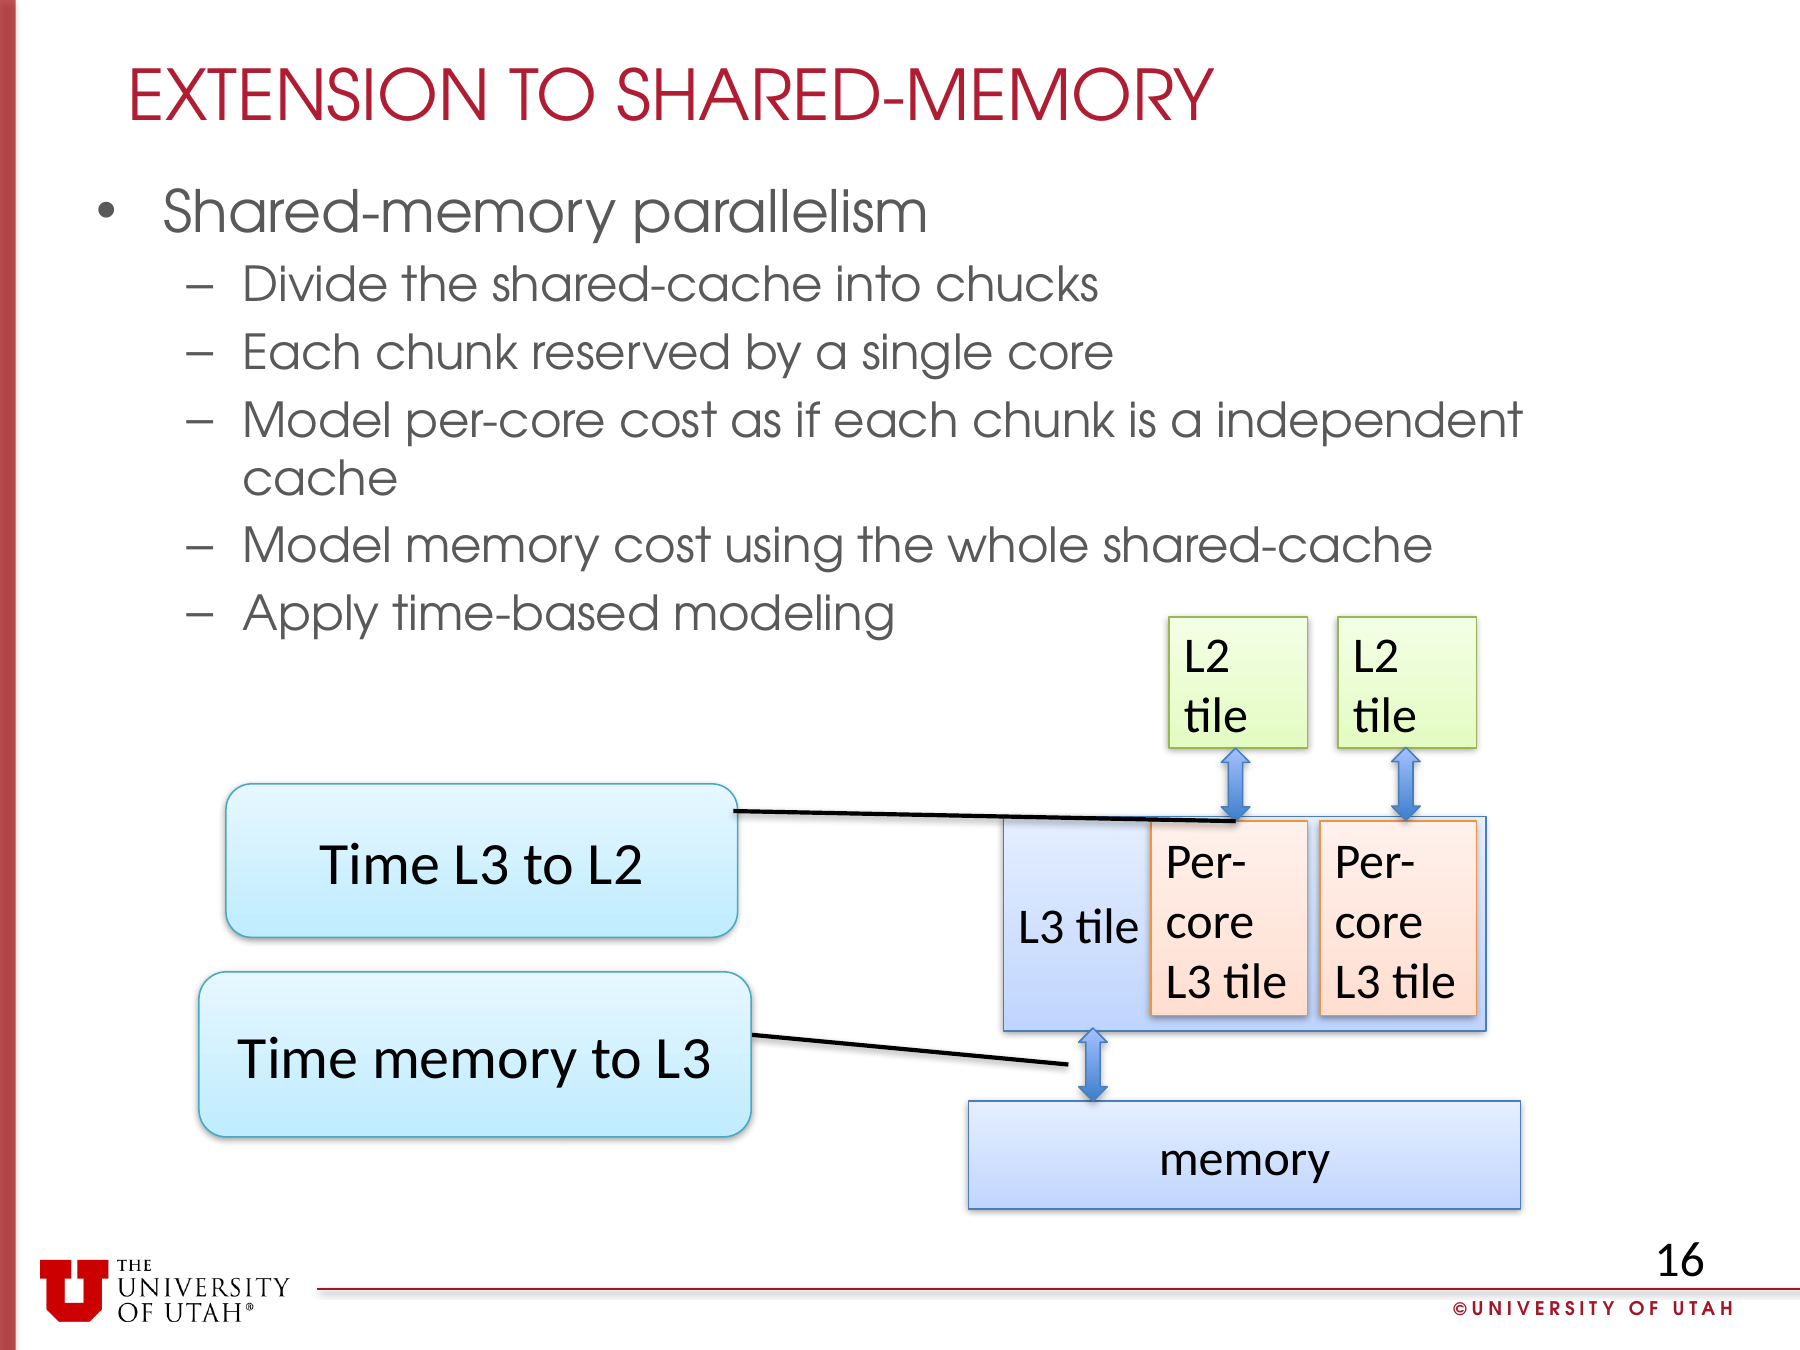

# Extension to shared-memory
Shared-memory parallelism
Divide the shared-cache into chucks
Each chunk reserved by a single core
Model per-core cost as if each chunk is a independent cache
Model memory cost using the whole shared-cache
Apply time-based modeling

L2 tile
L2 tile

Time L3 to L2
L3 tile
Per-core L3 tile
Per-core L3 tile
Time memory to L3

memory